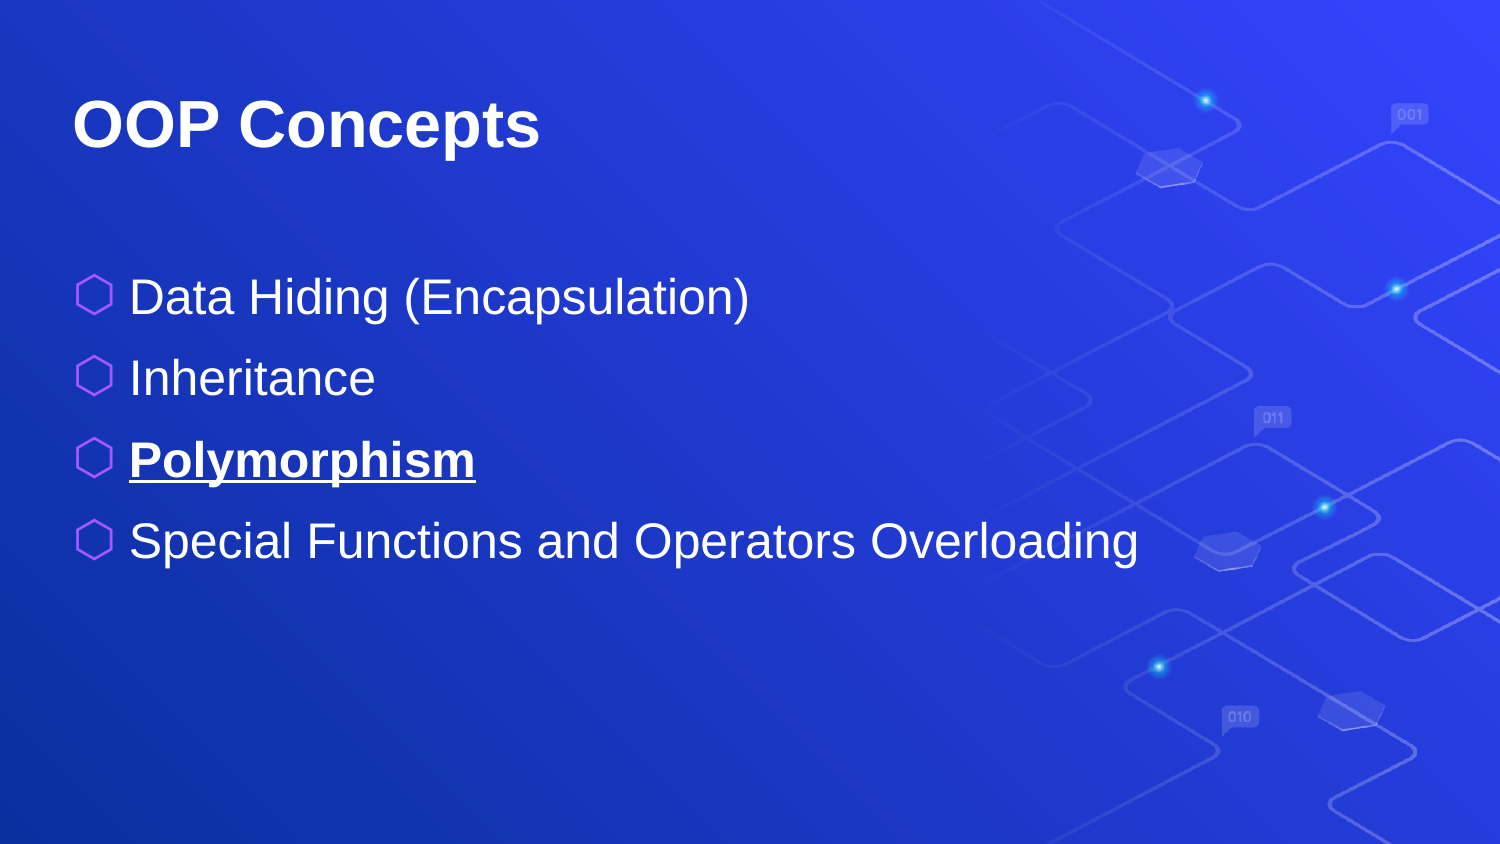

OOP Concepts

Data Hiding (Encapsulation)
Inheritance
Polymorphism
Special Functions and Operators Overloading